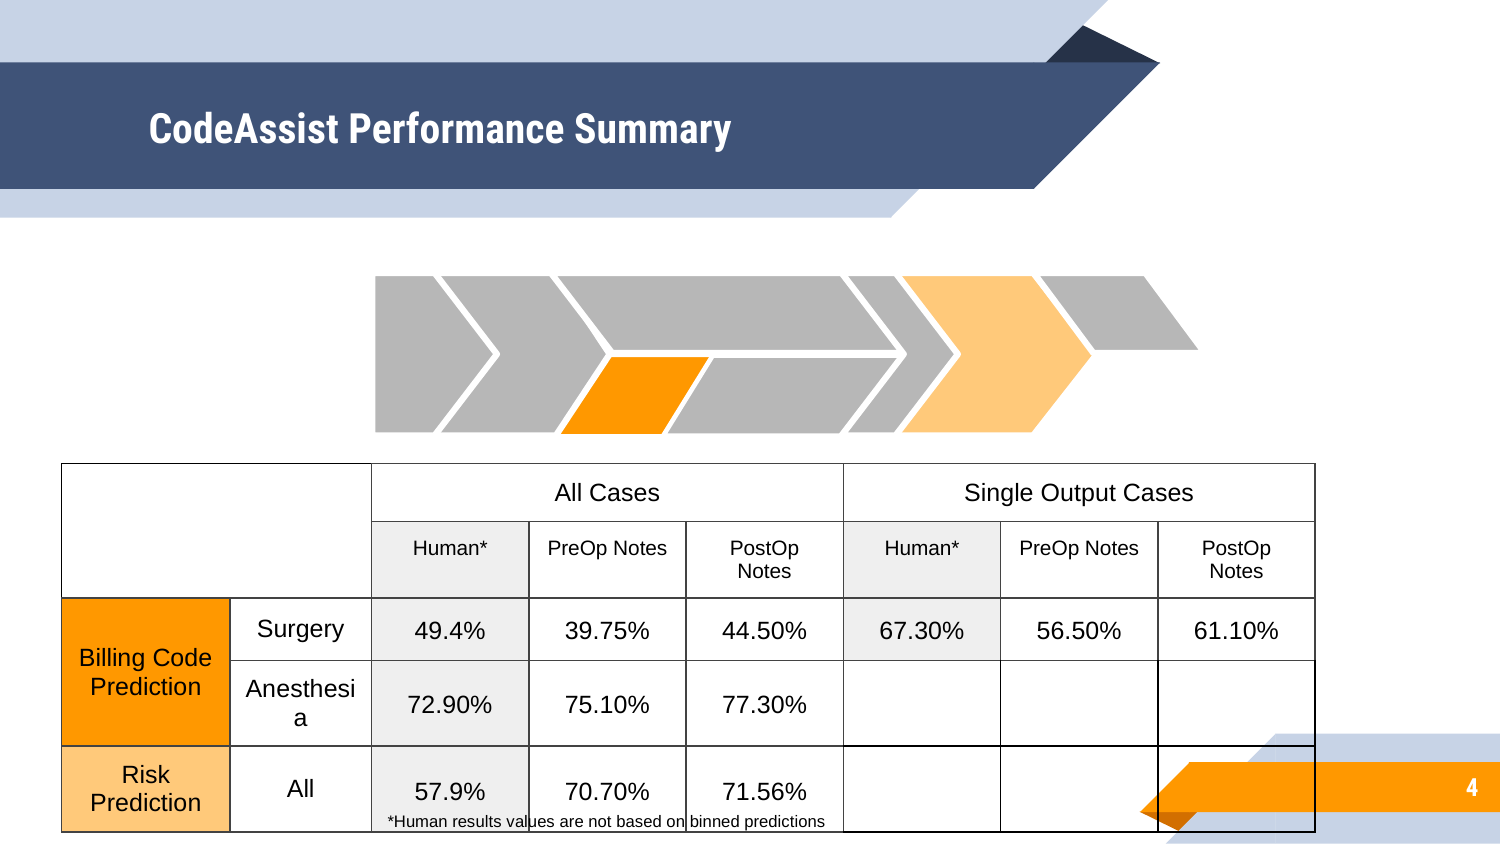

# CodeAssist Performance Summary

|  |  | All Cases |  |  | Single Output Cases |  |  |
| --- | --- | --- | --- | --- | --- | --- | --- |
|  |  | Human\* | PreOp Notes | PostOp Notes | Human\* | PreOp Notes | PostOp Notes |
| Billing Code Prediction | Surgery | 49.4% | 39.75% | 44.50% | 67.30% | 56.50% | 61.10% |
|  | Anesthesia | 72.90% | 75.10% | 77.30% |  |  |  |
| Risk Prediction | All | 57.9% | 70.70% | 71.56% |  |  |  |
4
*Human results values are not based on binned predictions